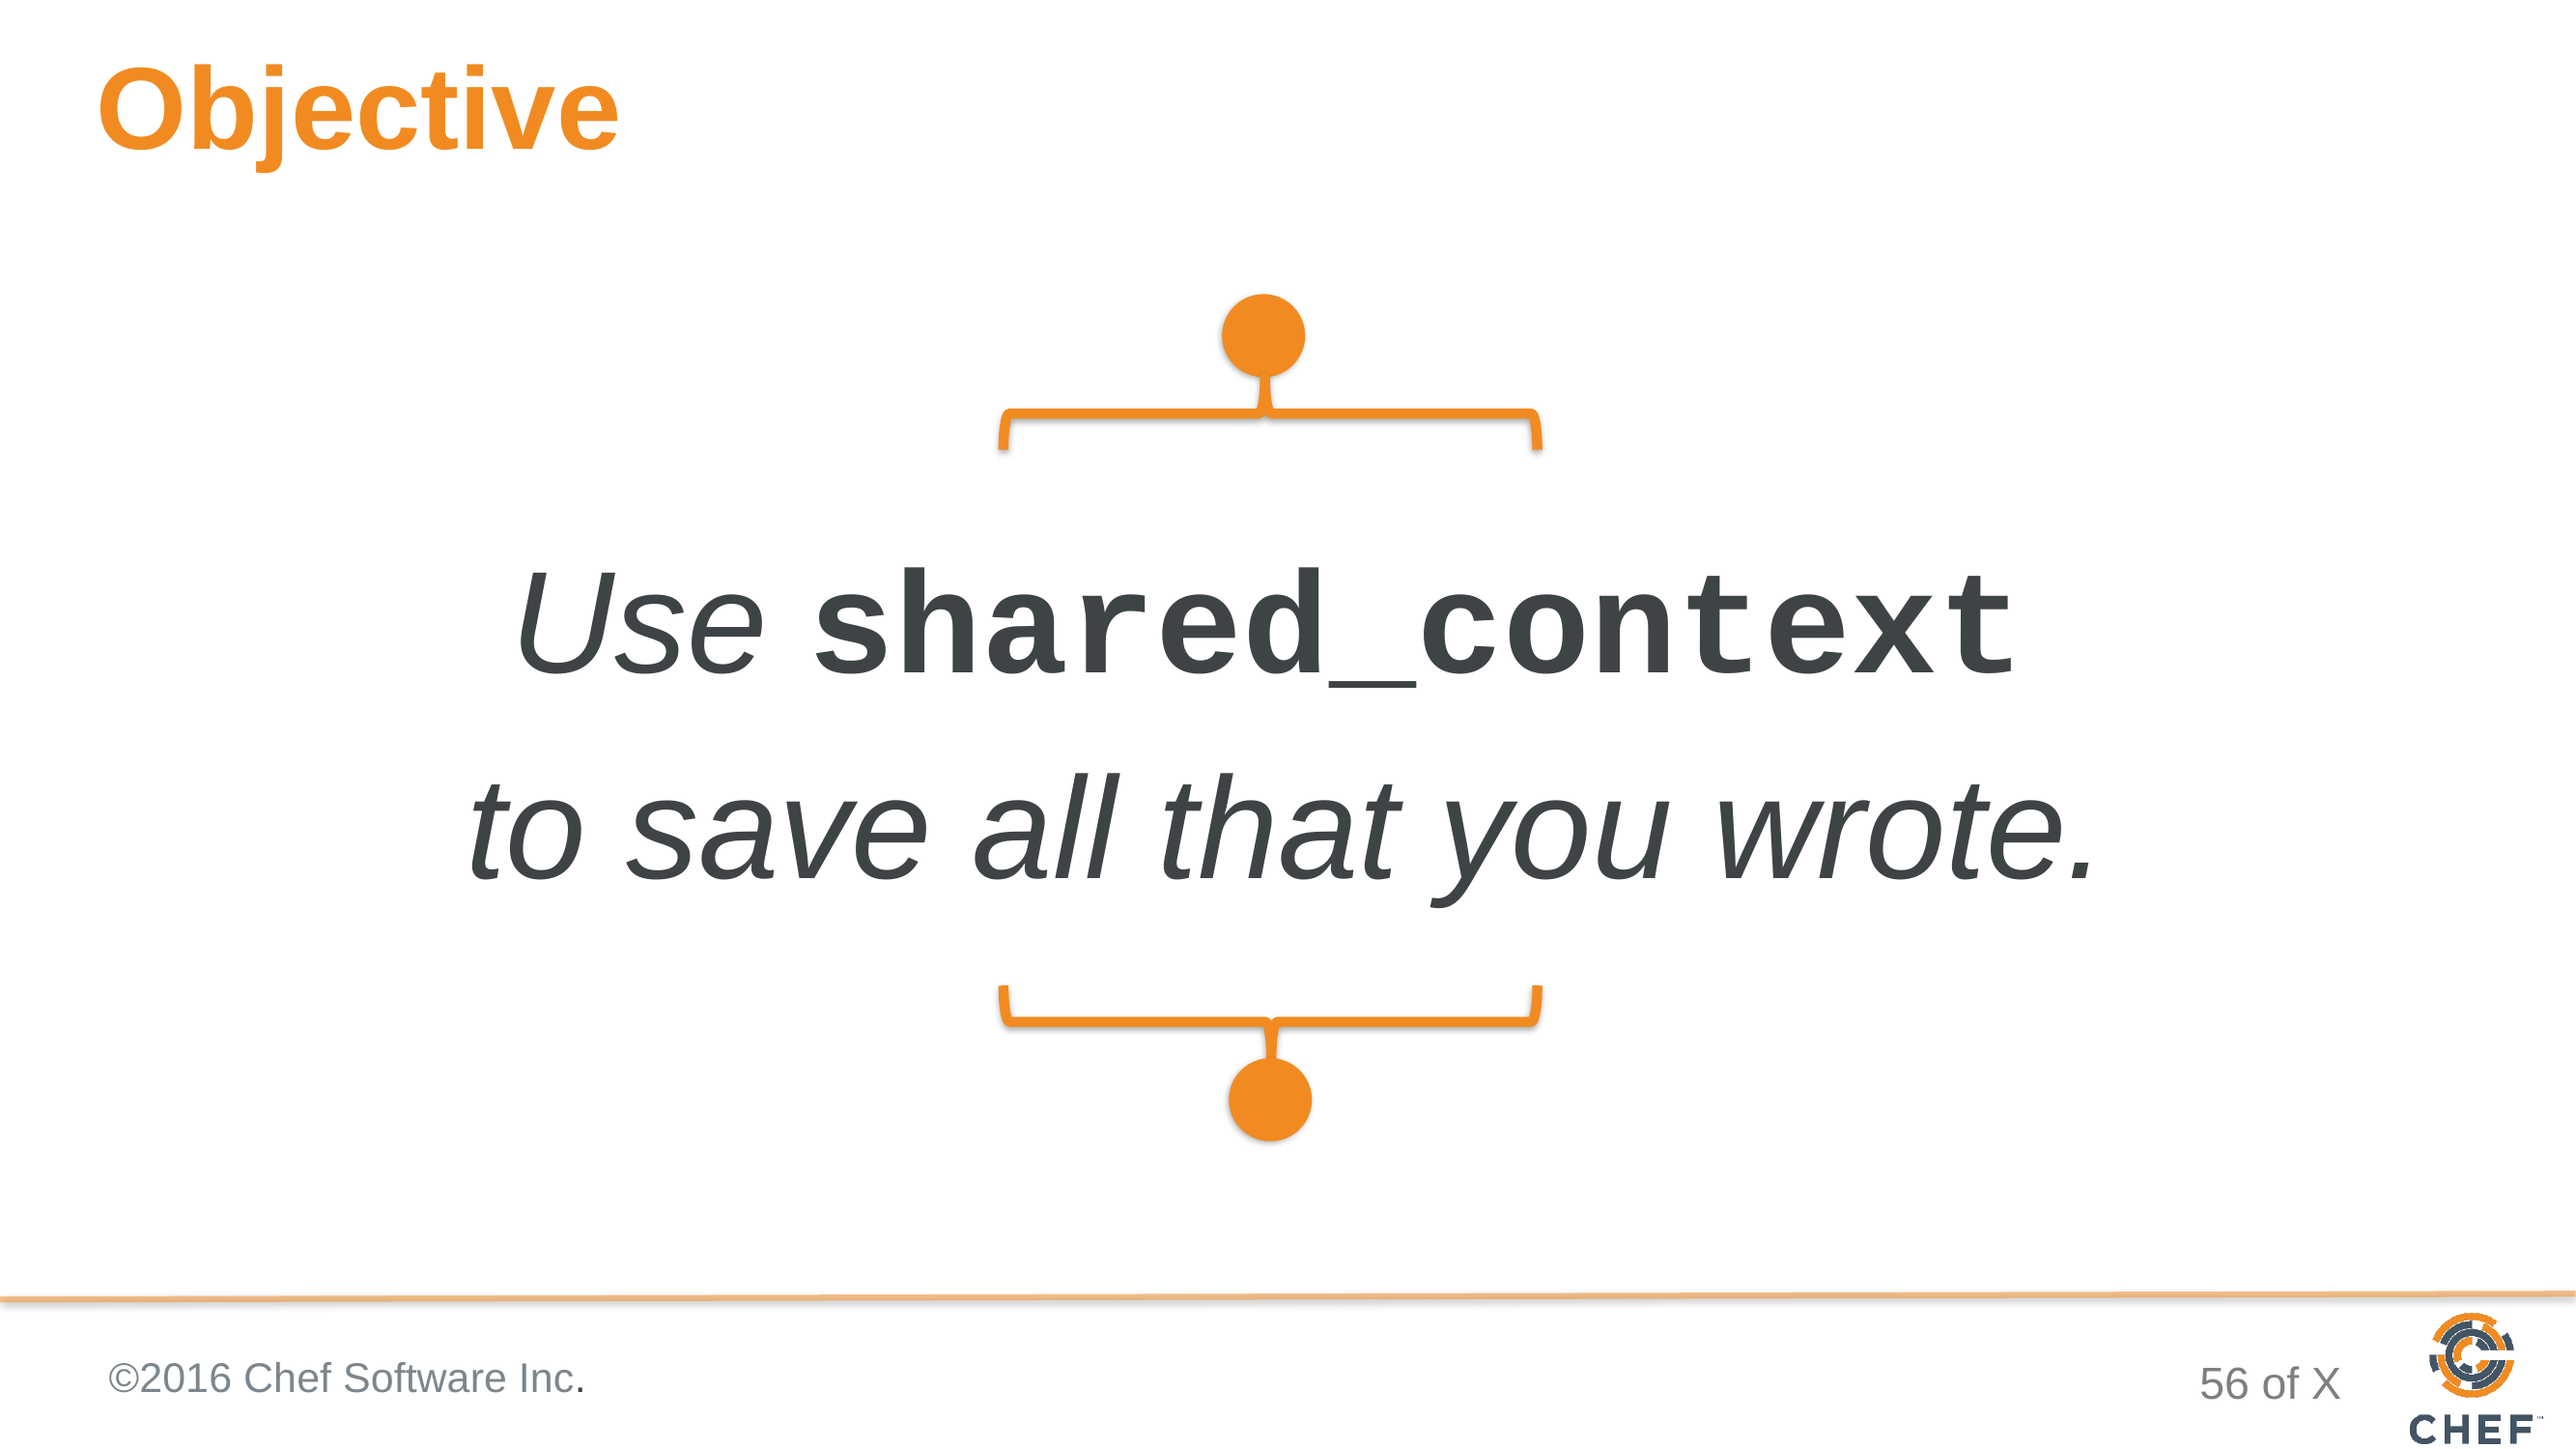

# Objective

Use shared_context
to save all that you wrote.